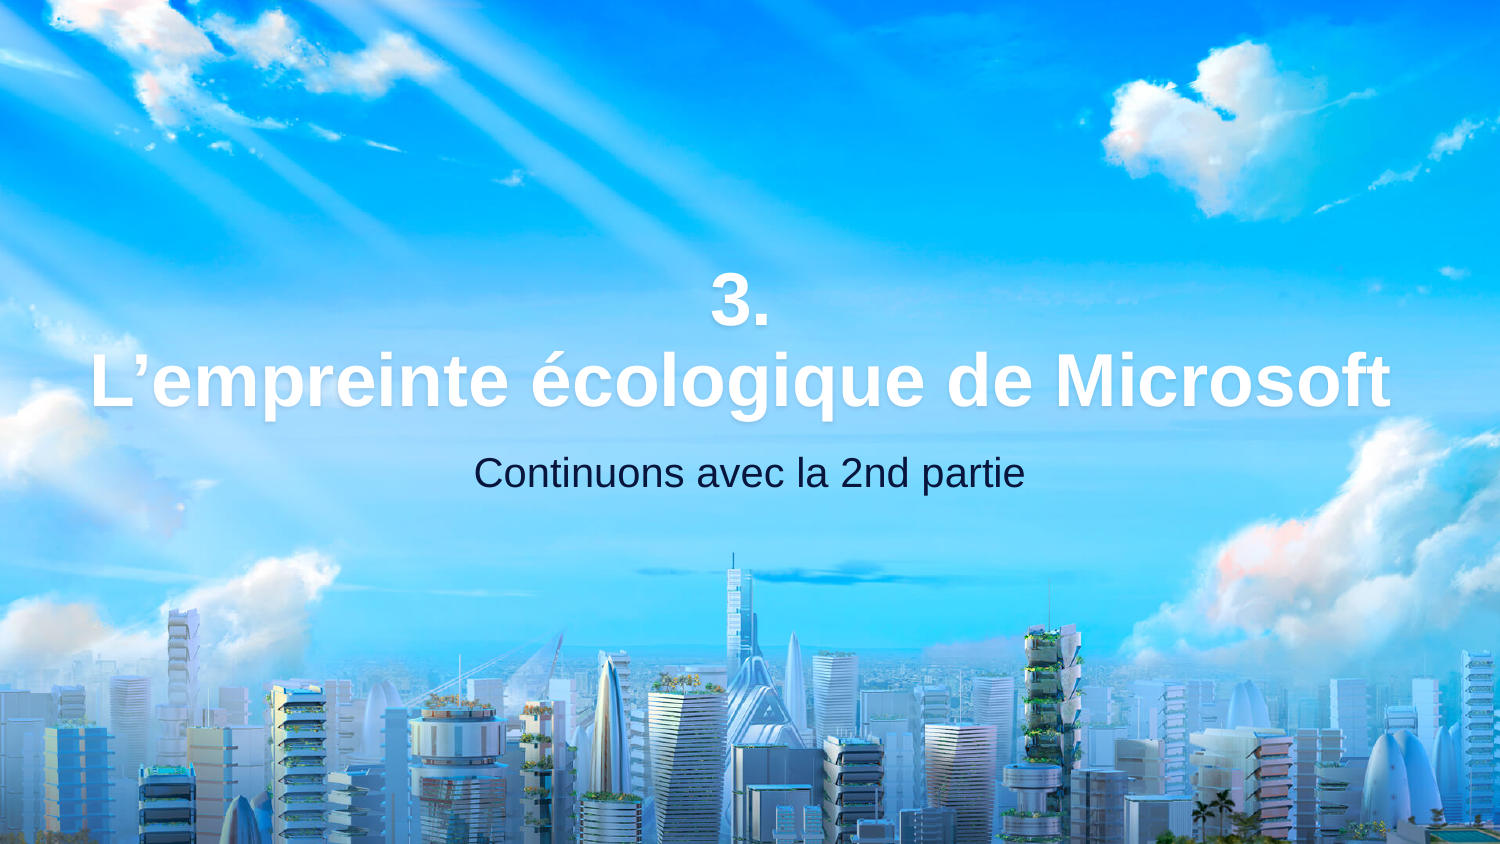

# 3. L’empreinte écologique de Microsoft
Continuons avec la 2nd partie